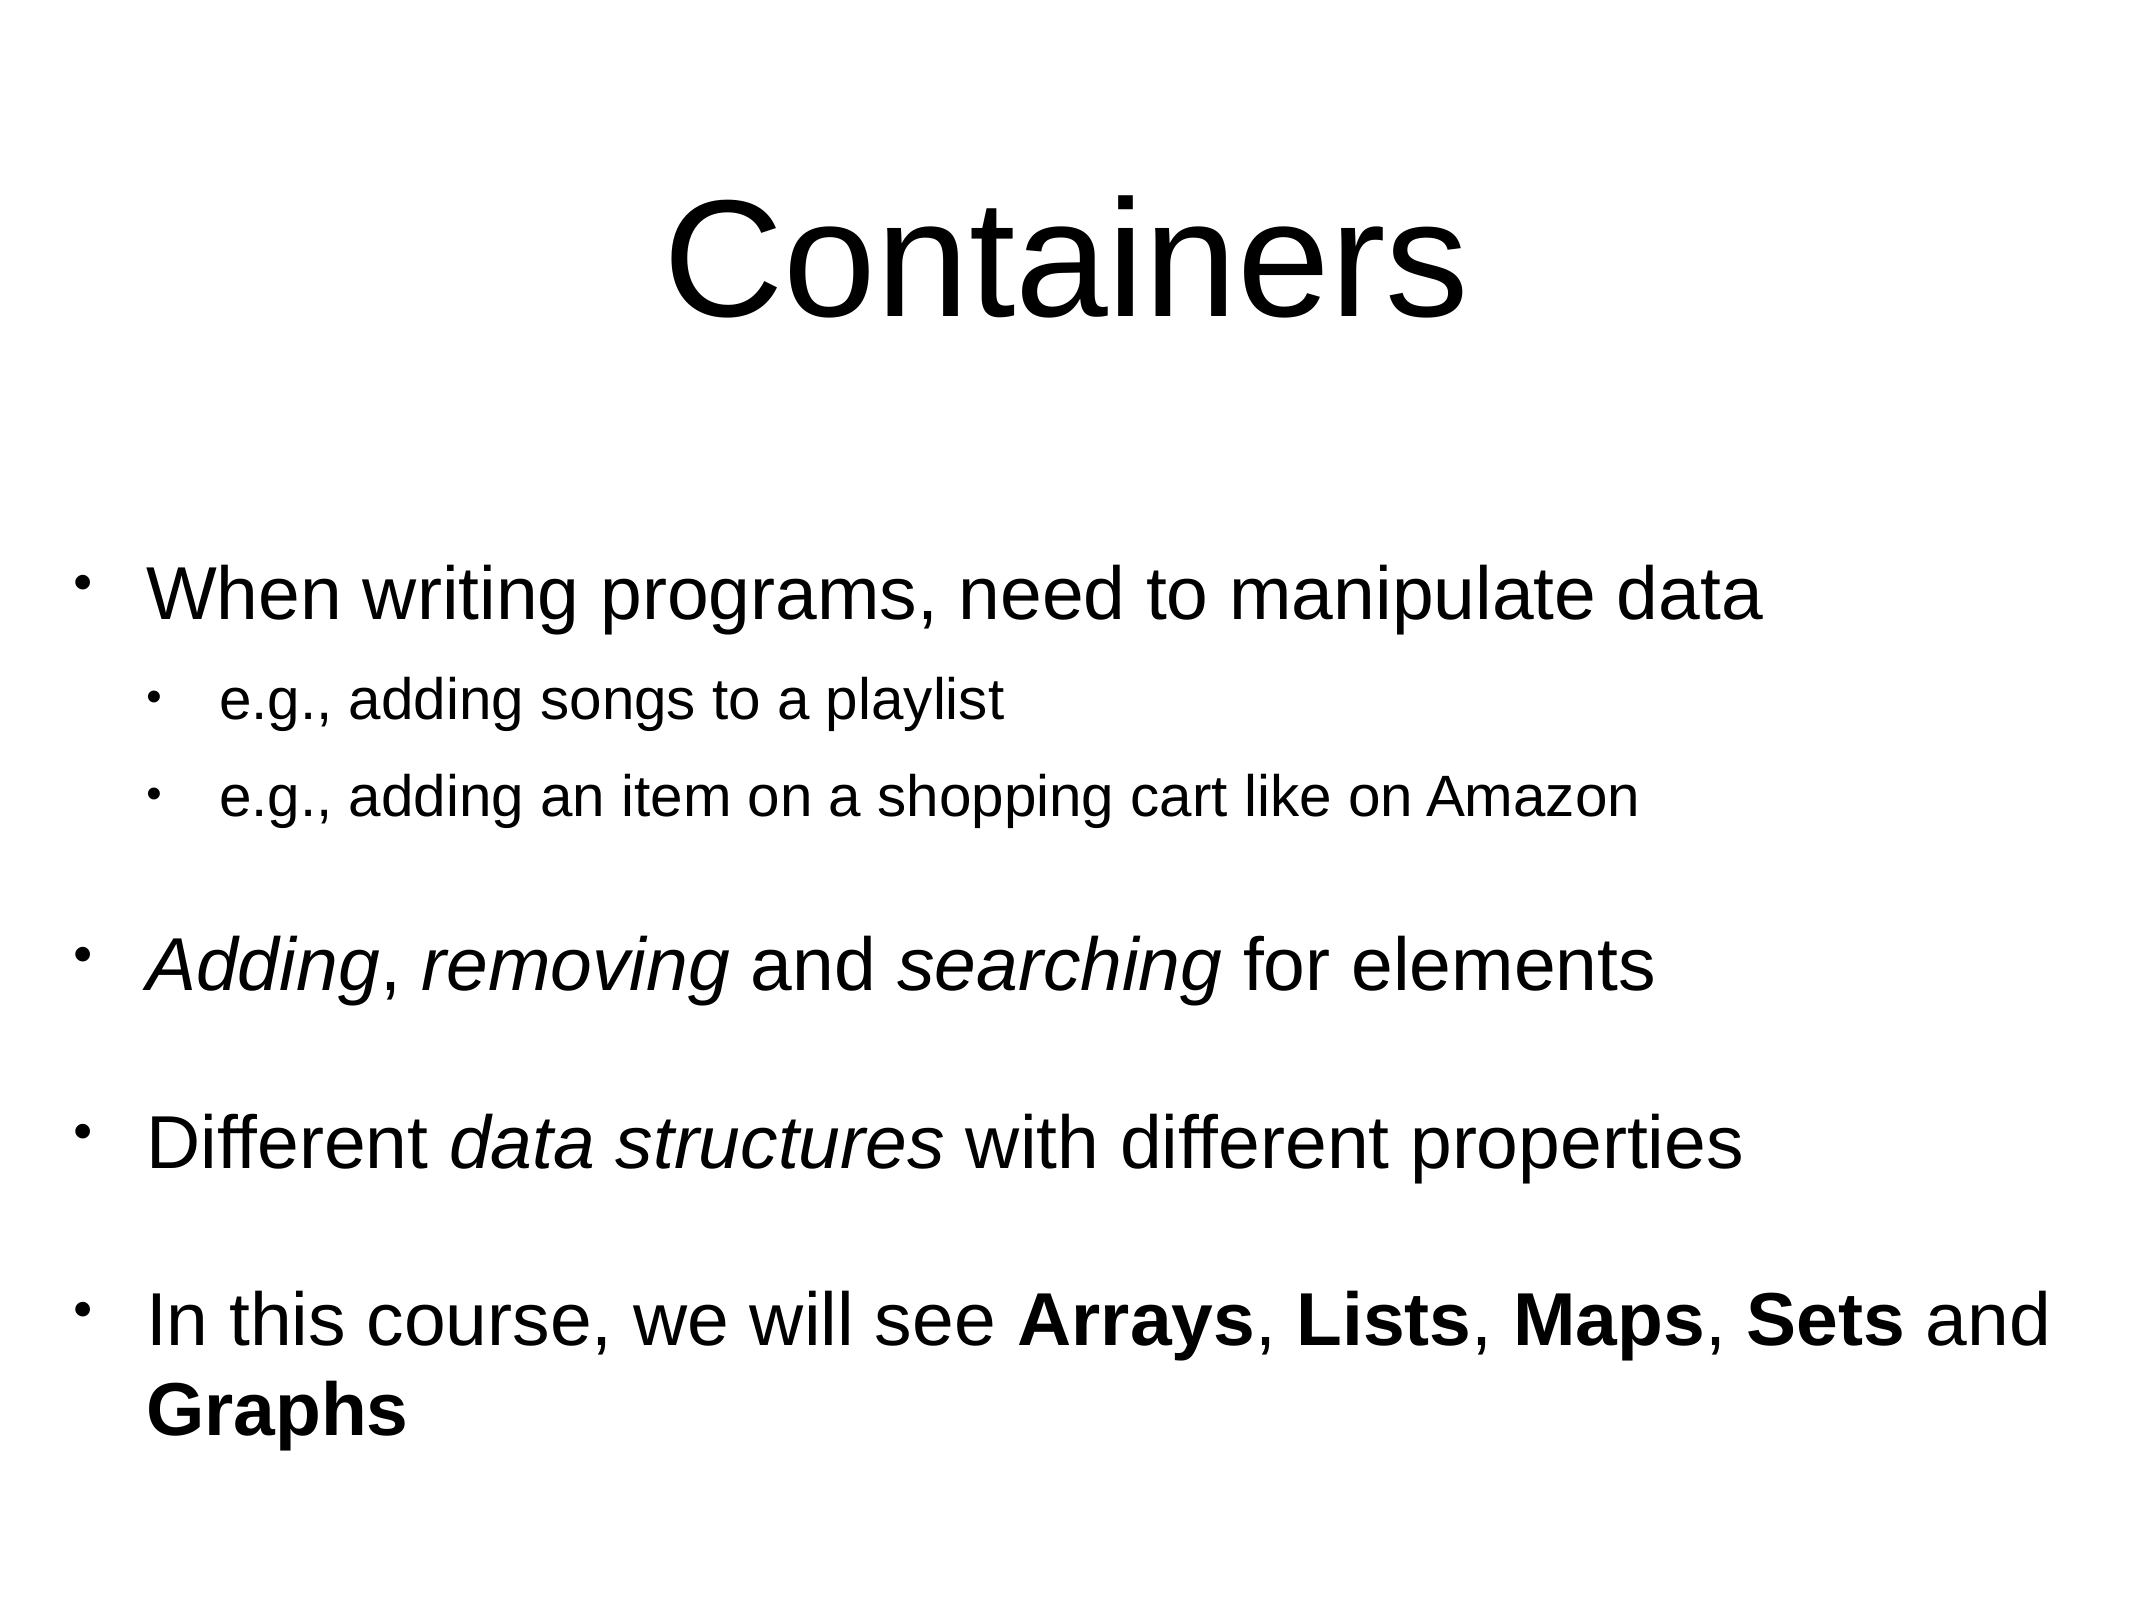

# Containers
When writing programs, need to manipulate data
e.g., adding songs to a playlist
e.g., adding an item on a shopping cart like on Amazon
Adding, removing and searching for elements
Different data structures with different properties
In this course, we will see Arrays, Lists, Maps, Sets and Graphs